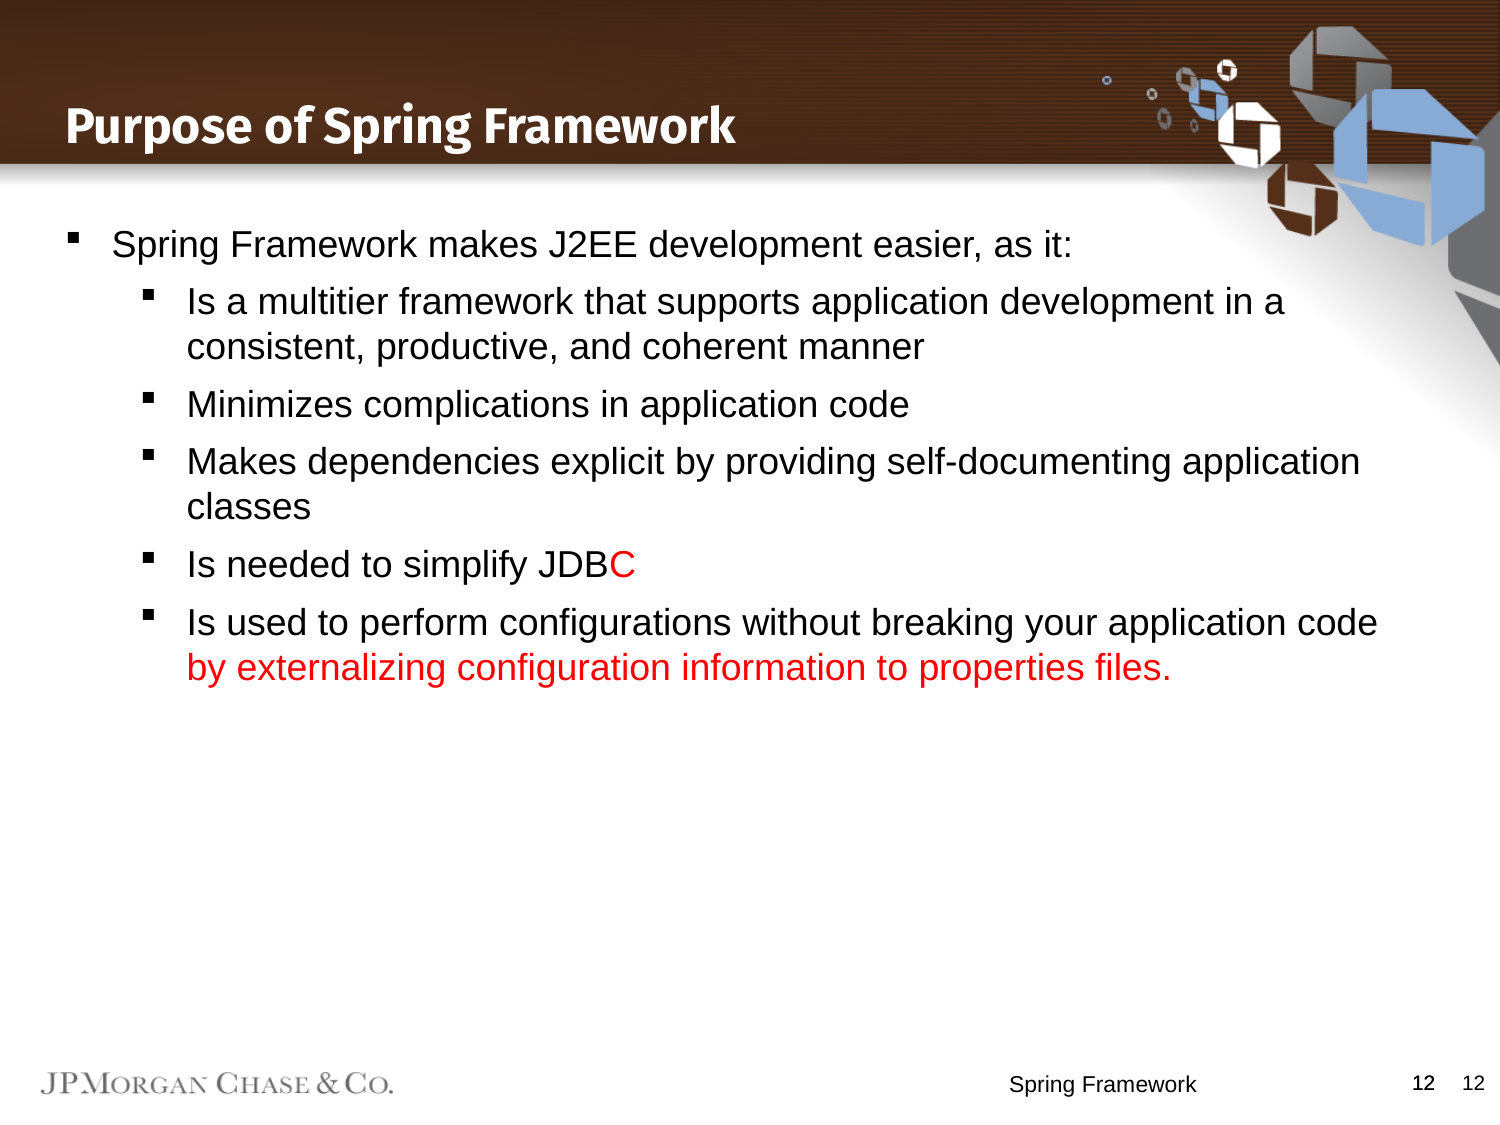

Purpose of Spring Framework
Spring Framework makes J2EE development easier, as it:
Is a multitier framework that supports application development in a consistent, productive, and coherent manner
Minimizes complications in application code
Makes dependencies explicit by providing self-documenting application classes
Is needed to simplify JDBC
Is used to perform configurations without breaking your application code by externalizing configuration information to properties files.

Spring Framework
12
12
12